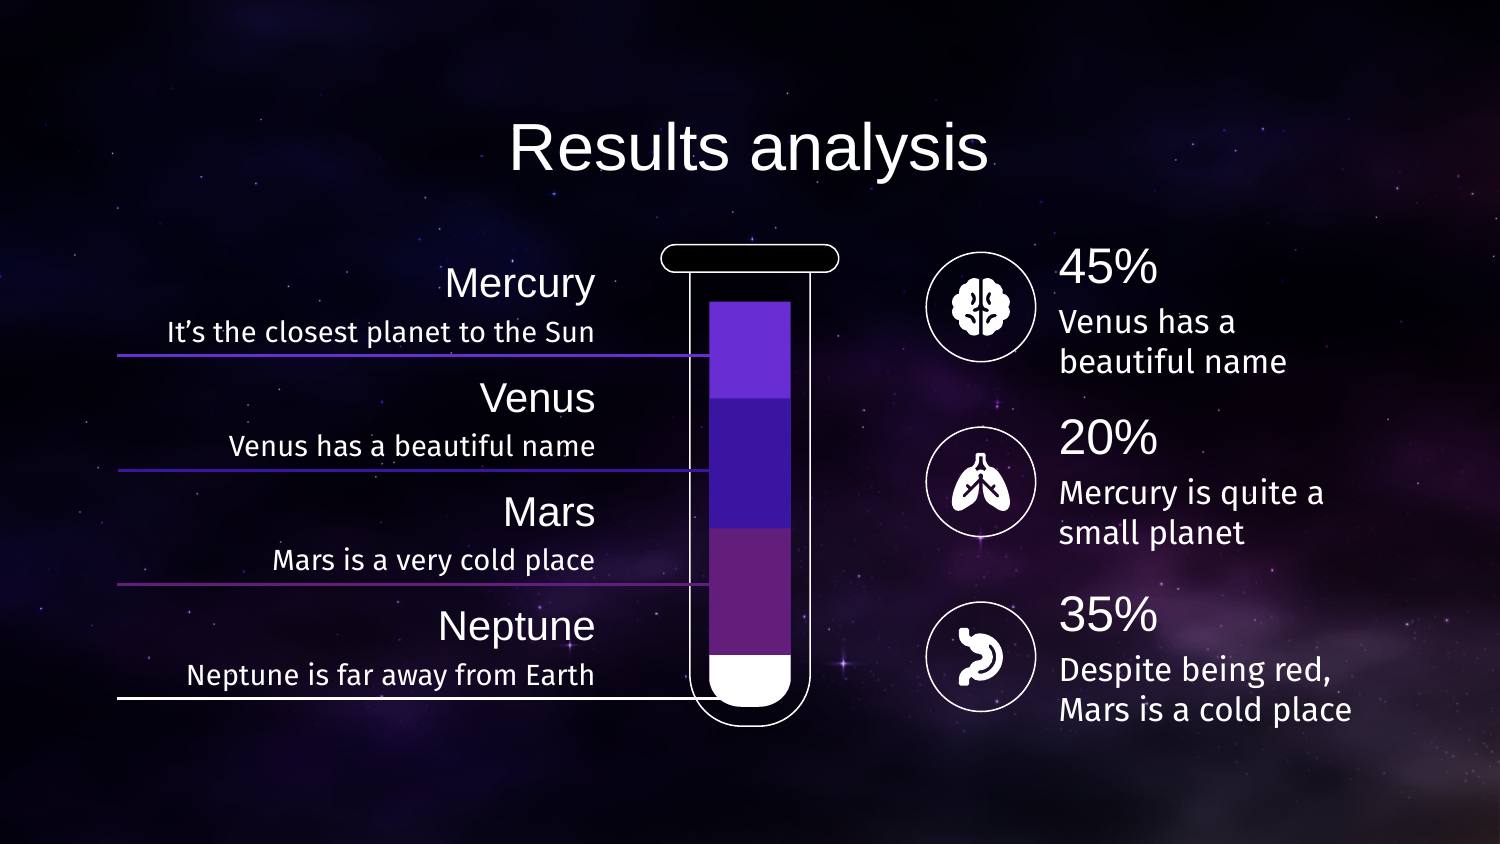

# Results analysis
45%

Mercury

Venus has a beautiful name
It’s the closest planet to the Sun
Venus
Venus has a beautiful name
20%

Mercury is quite a small planet
Mars
Mars is a very cold place
35%
Neptune

Despite being red, Mars is a cold place
Neptune is far away from Earth